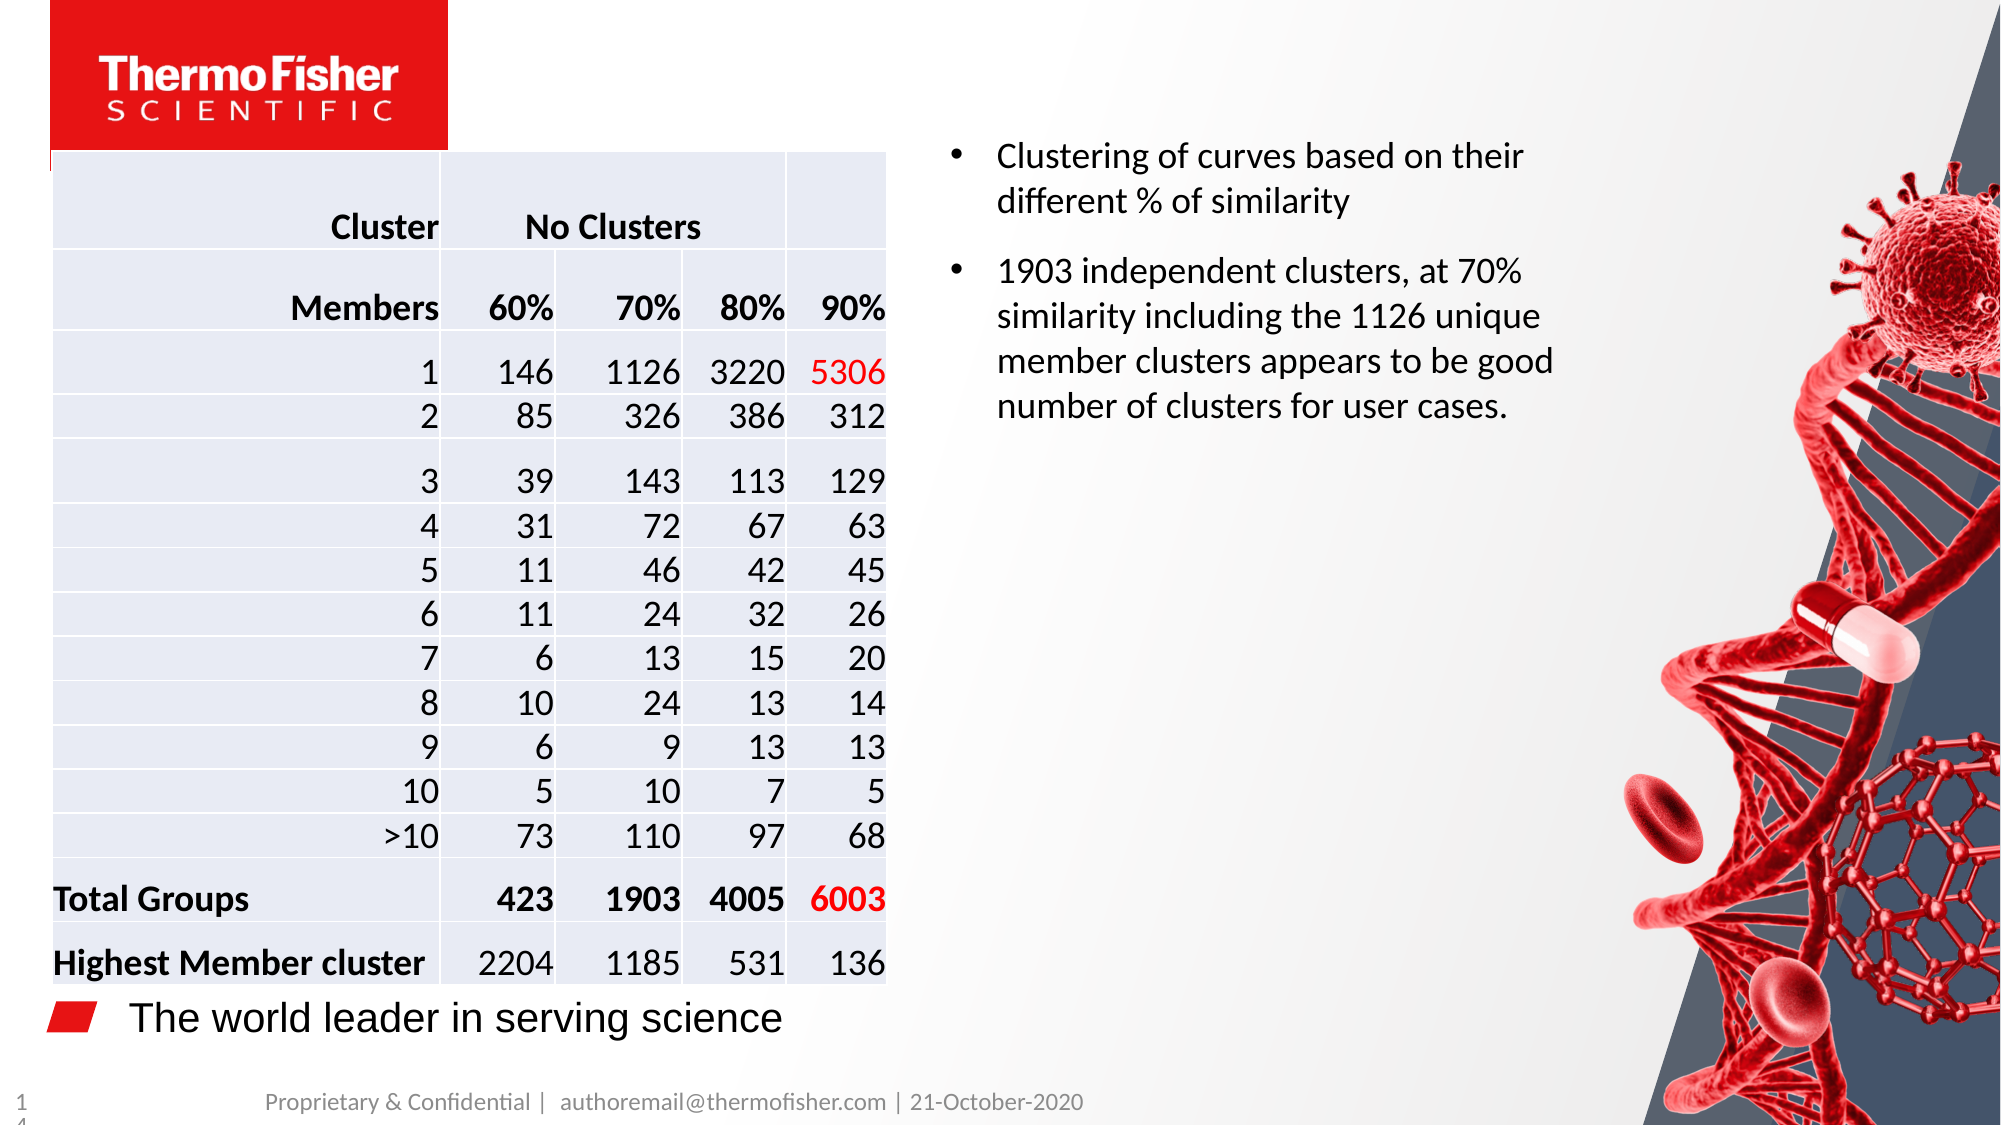

Clustering of curves based on their different % of similarity
1903 independent clusters, at 70% similarity including the 1126 unique member clusters appears to be good number of clusters for user cases.

| Cluster | No Clusters |  |  |  |
| --- | --- | --- | --- | --- |
| Members | 60% | 70% | 80% | 90% |
| 1 | 146 | 1126 | 3220 | 5306 |
| 2 | 85 | 326 | 386 | 312 |
| 3 | 39 | 143 | 113 | 129 |
| 4 | 31 | 72 | 67 | 63 |
| 5 | 11 | 46 | 42 | 45 |
| 6 | 11 | 24 | 32 | 26 |
| 7 | 6 | 13 | 15 | 20 |
| 8 | 10 | 24 | 13 | 14 |
| 9 | 6 | 9 | 13 | 13 |
| 10 | 5 | 10 | 7 | 5 |
| >10 | 73 | 110 | 97 | 68 |
| Total Groups | 423 | 1903 | 4005 | 6003 |
| Highest Member cluster | 2204 | 1185 | 531 | 136 |
14
Proprietary & Confidential |  authoremail@thermofisher.com | 21-October-2020